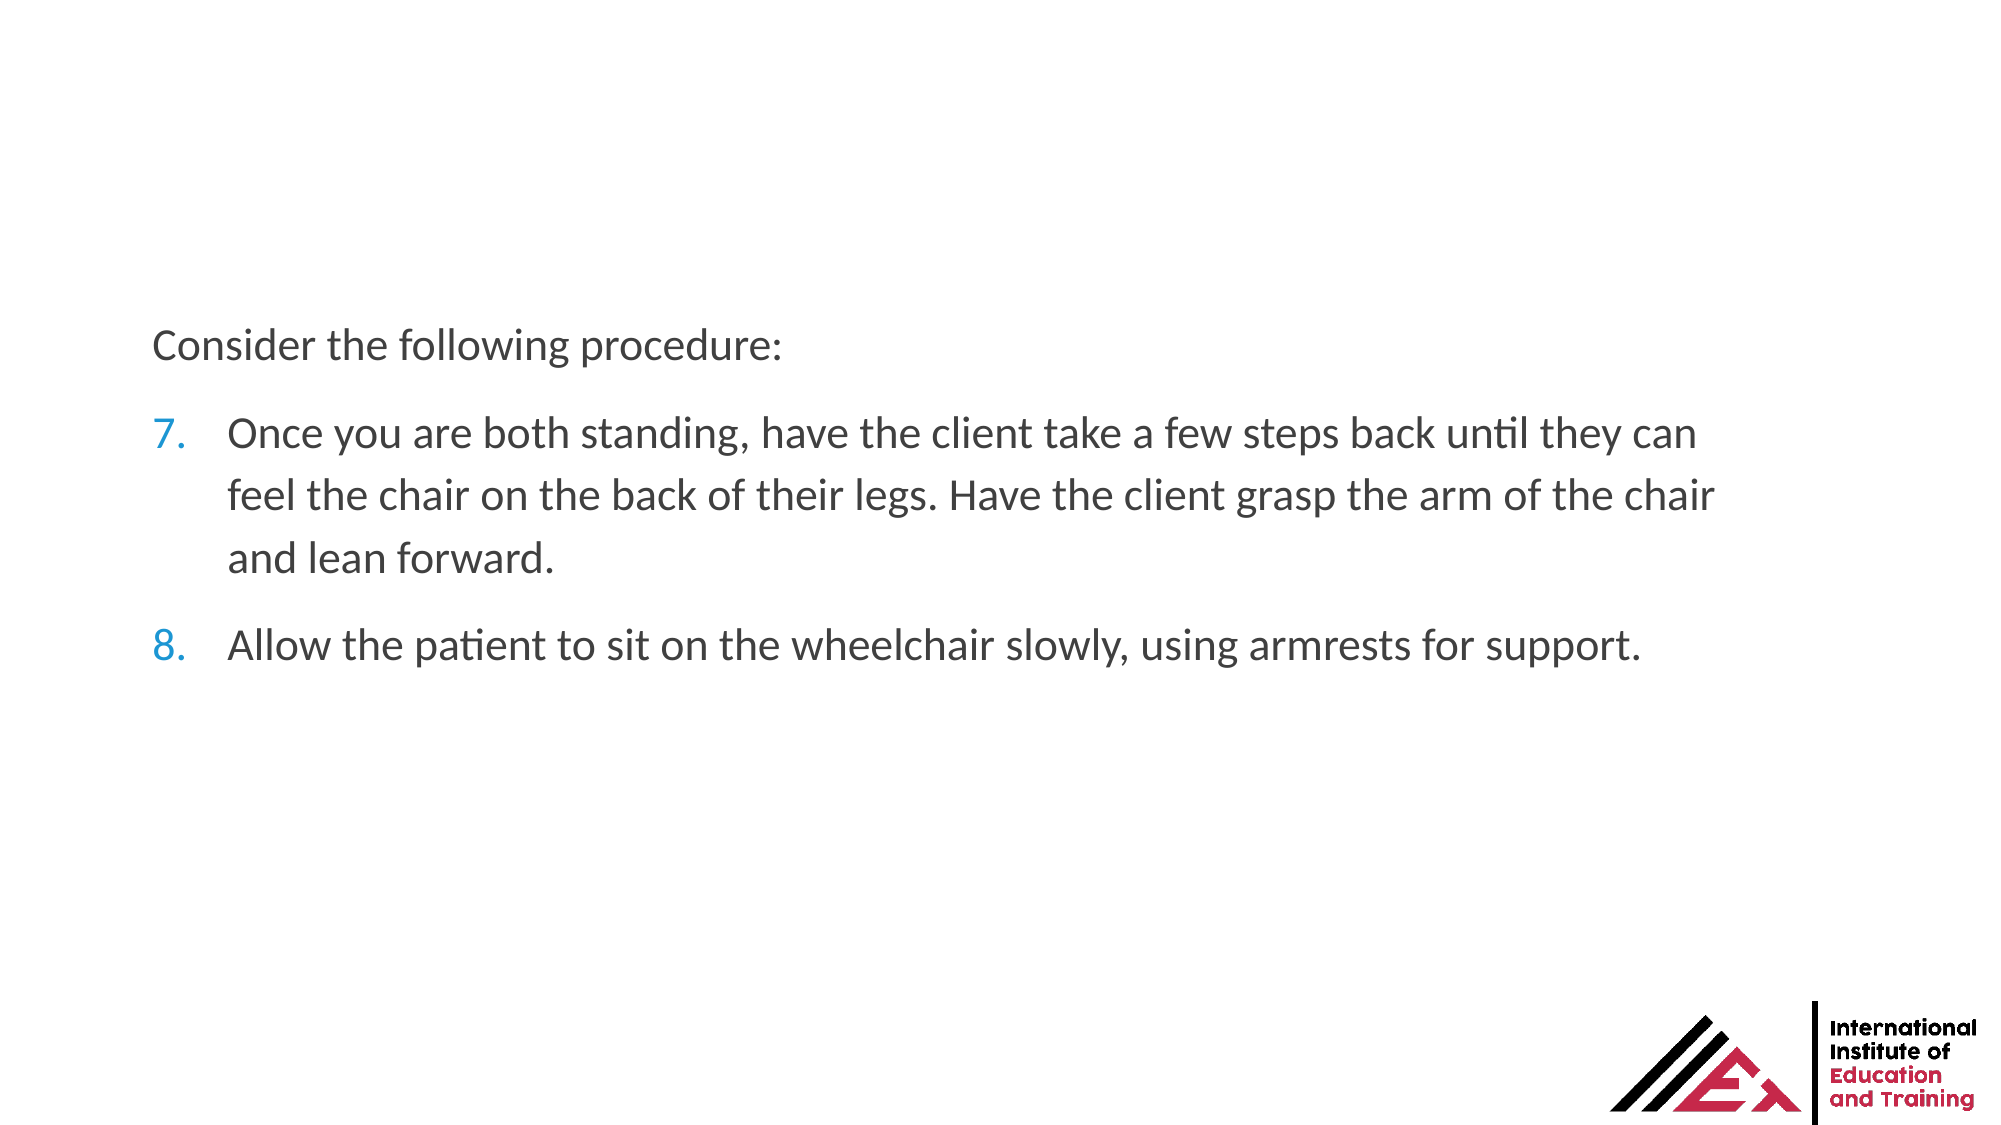

Consider the following procedure:
Once you are both standing, have the client take a few steps back until they can feel the chair on the back of their legs. Have the client grasp the arm of the chair and lean forward.
Allow the patient to sit on the wheelchair slowly, using armrests for support.